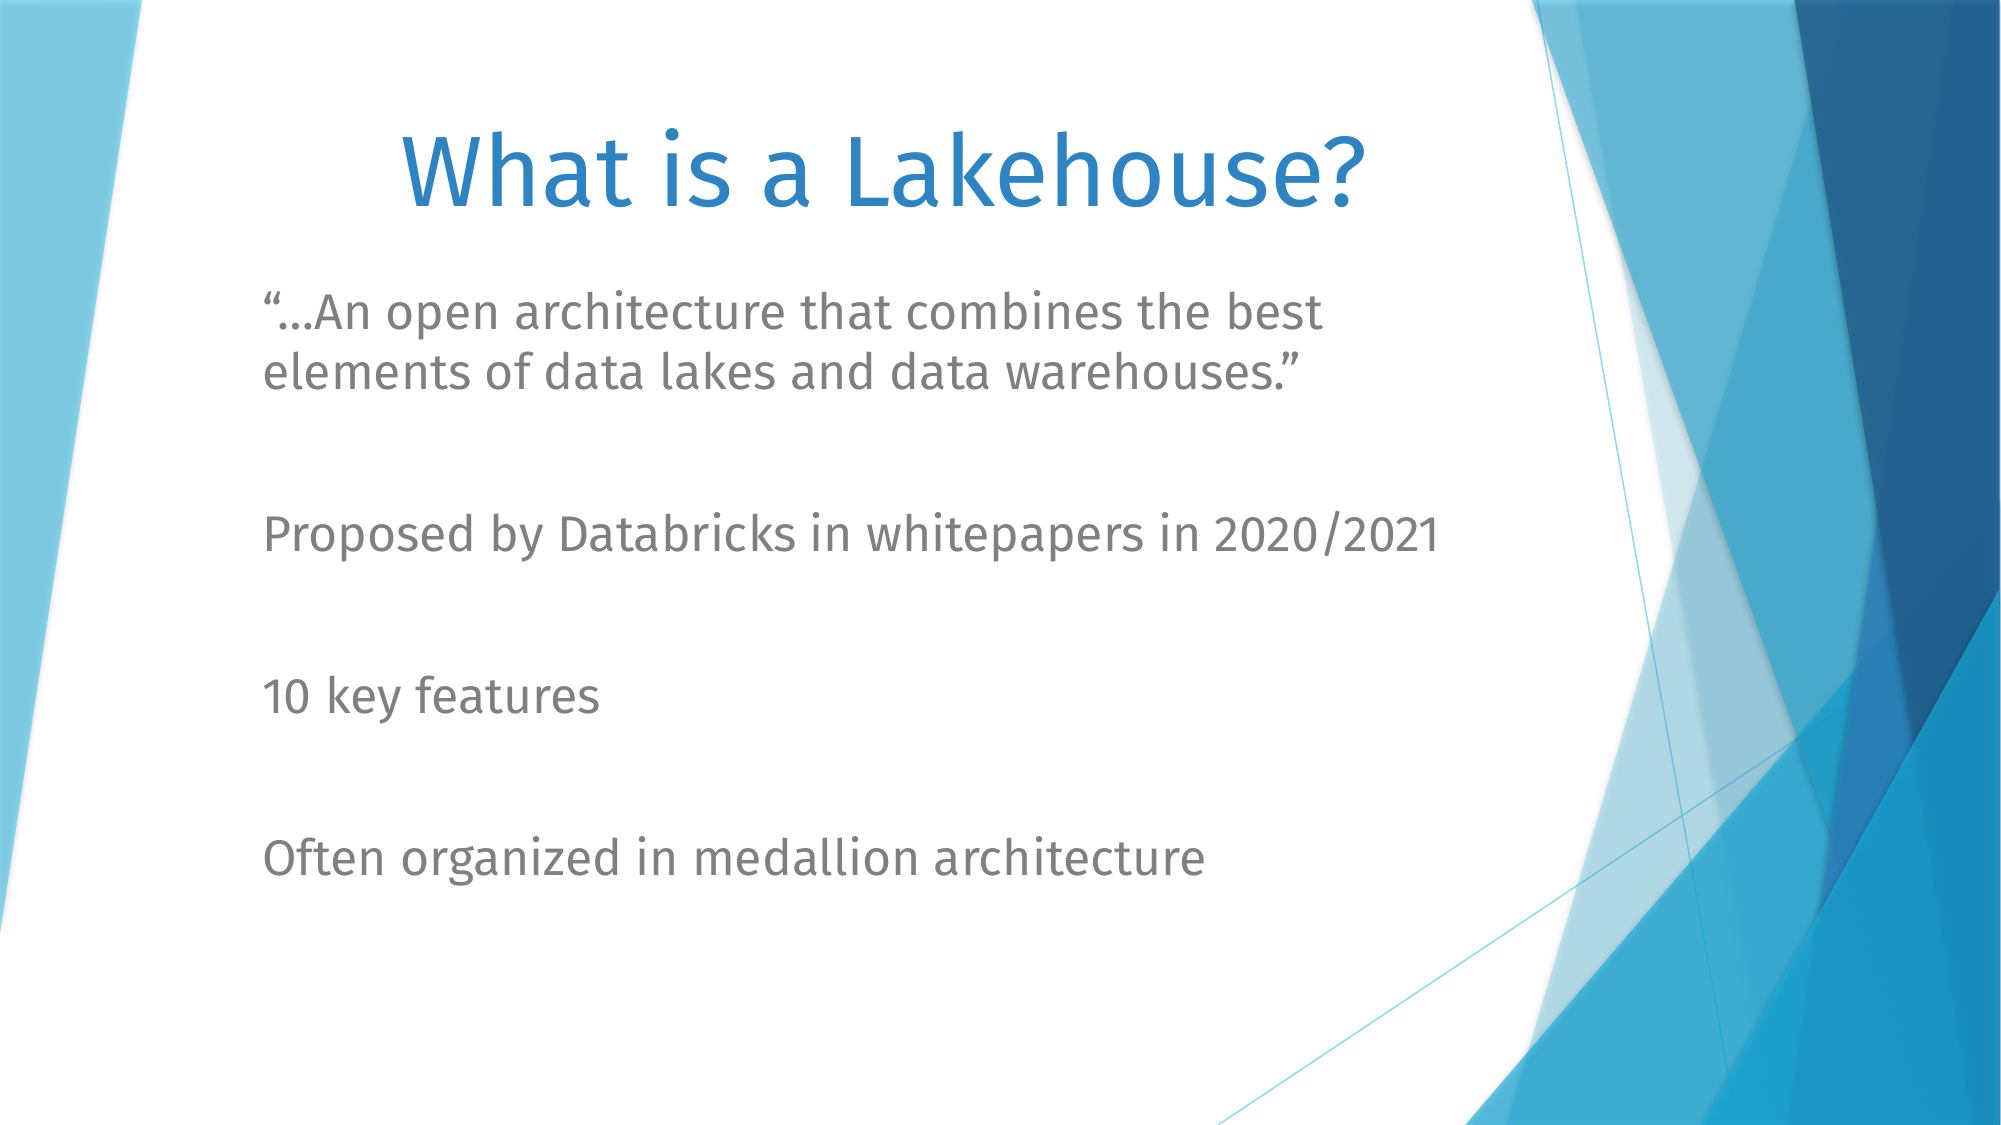

# What is a Lakehouse?
“…An open architecture that combines the best elements of data lakes and data warehouses.”

Proposed by Databricks in whitepapers in 2020/2021

10 key features

Often organized in medallion architecture